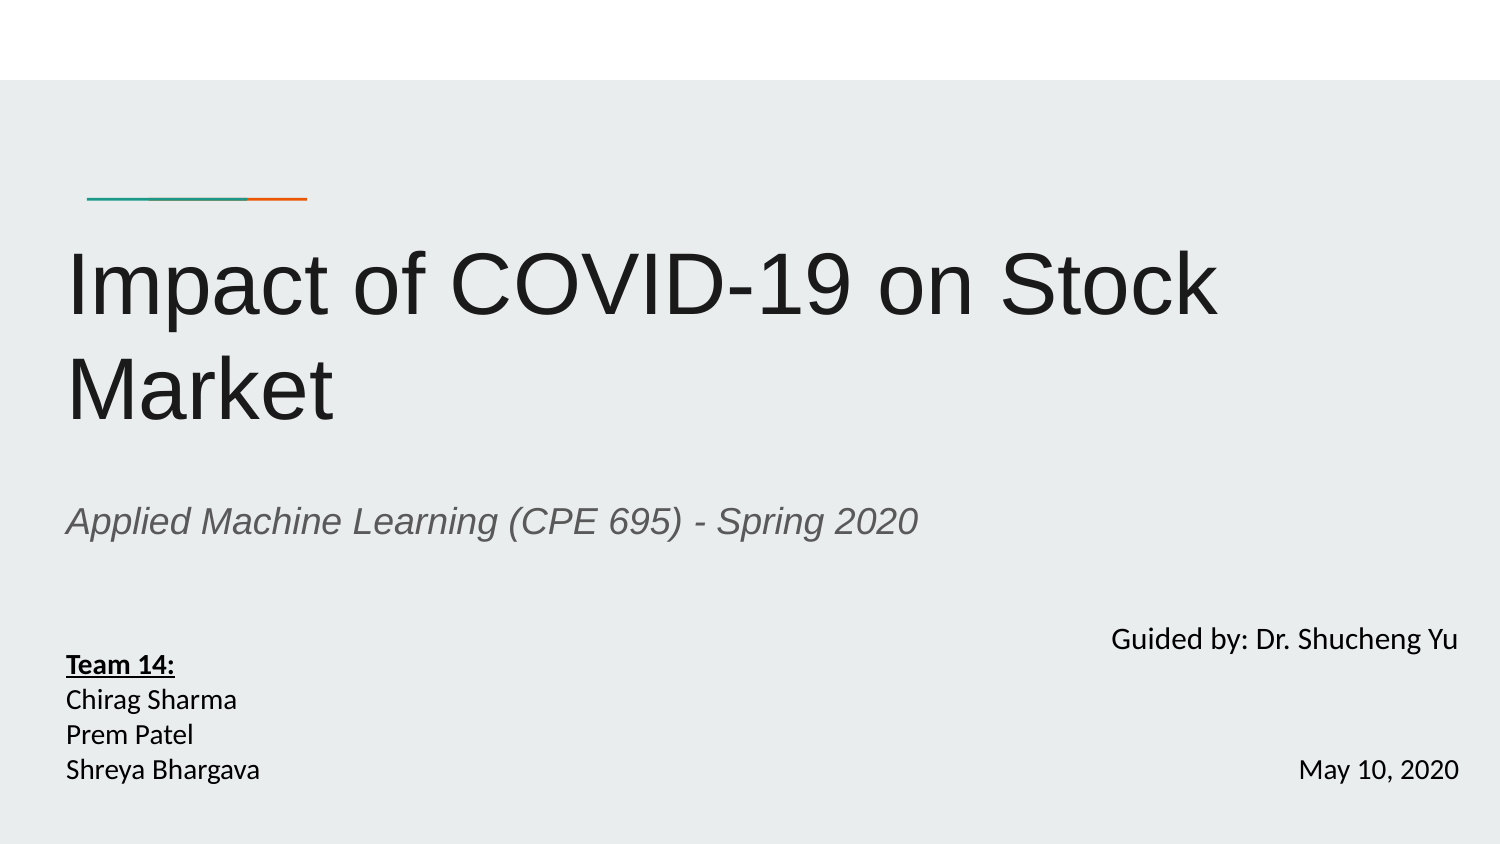

# Impact of COVID-19 on Stock Market
Applied Machine Learning (CPE 695) - Spring 2020
Guided by: Dr. Shucheng Yu
Team 14:
Chirag Sharma
Prem Patel
Shreya Bhargava
May 10, 2020